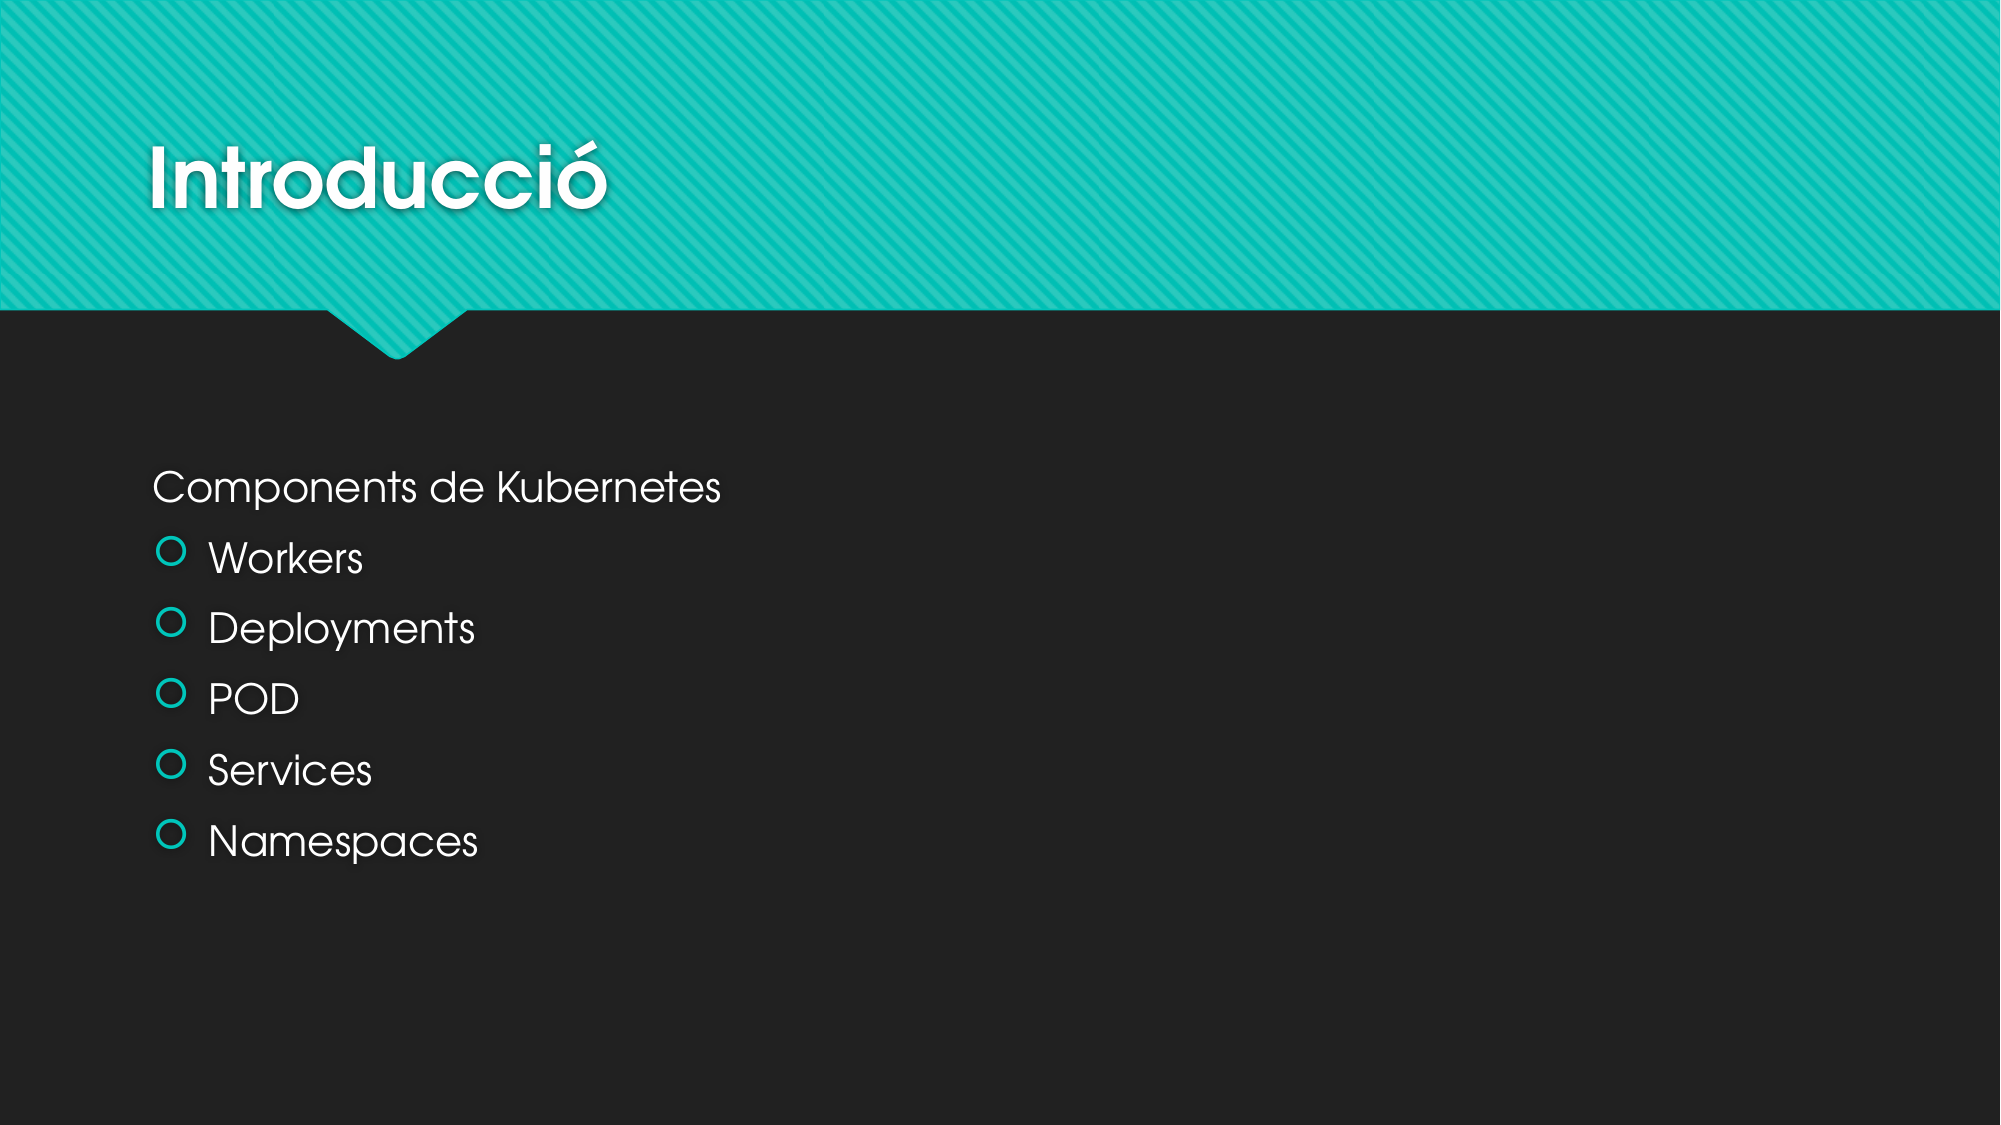

# Introducció
Components de Kubernetes
Workers
Deployments
POD
Services
Namespaces